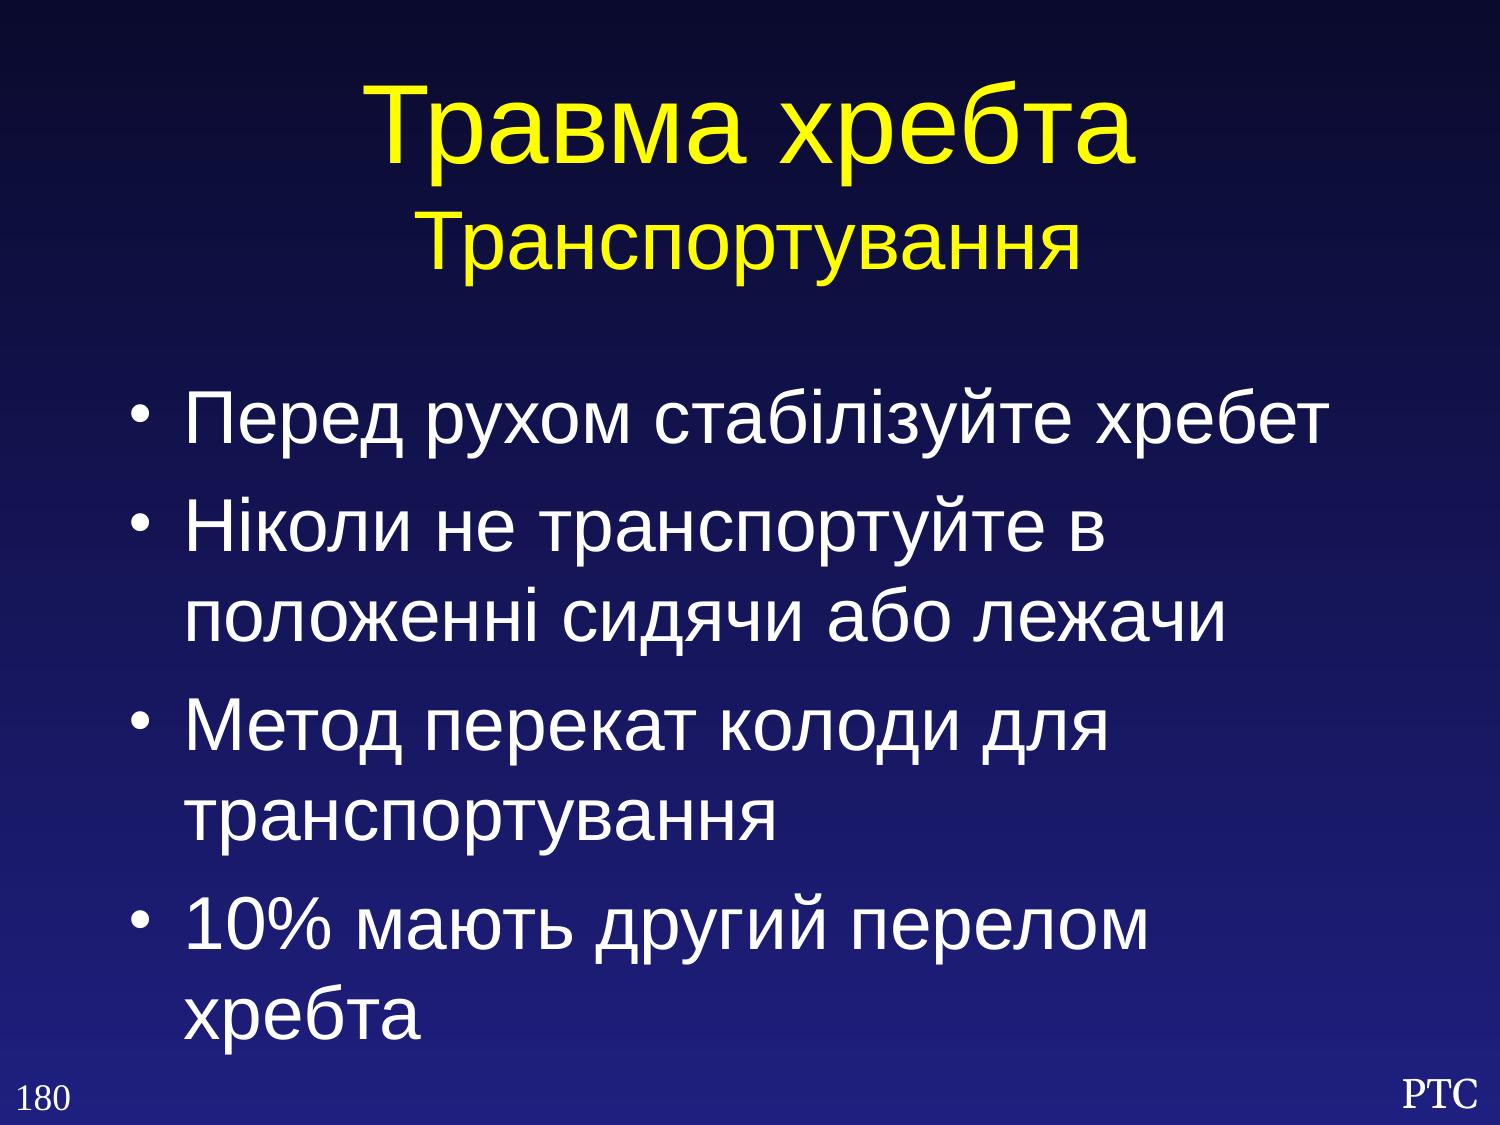

Травма хребта
Транспортування
Перед рухом стабілізуйте хребет
Ніколи не транспортуйте в положенні сидячи або лежачи
Метод перекат колоди для транспортування
10% мають другий перелом хребта
180